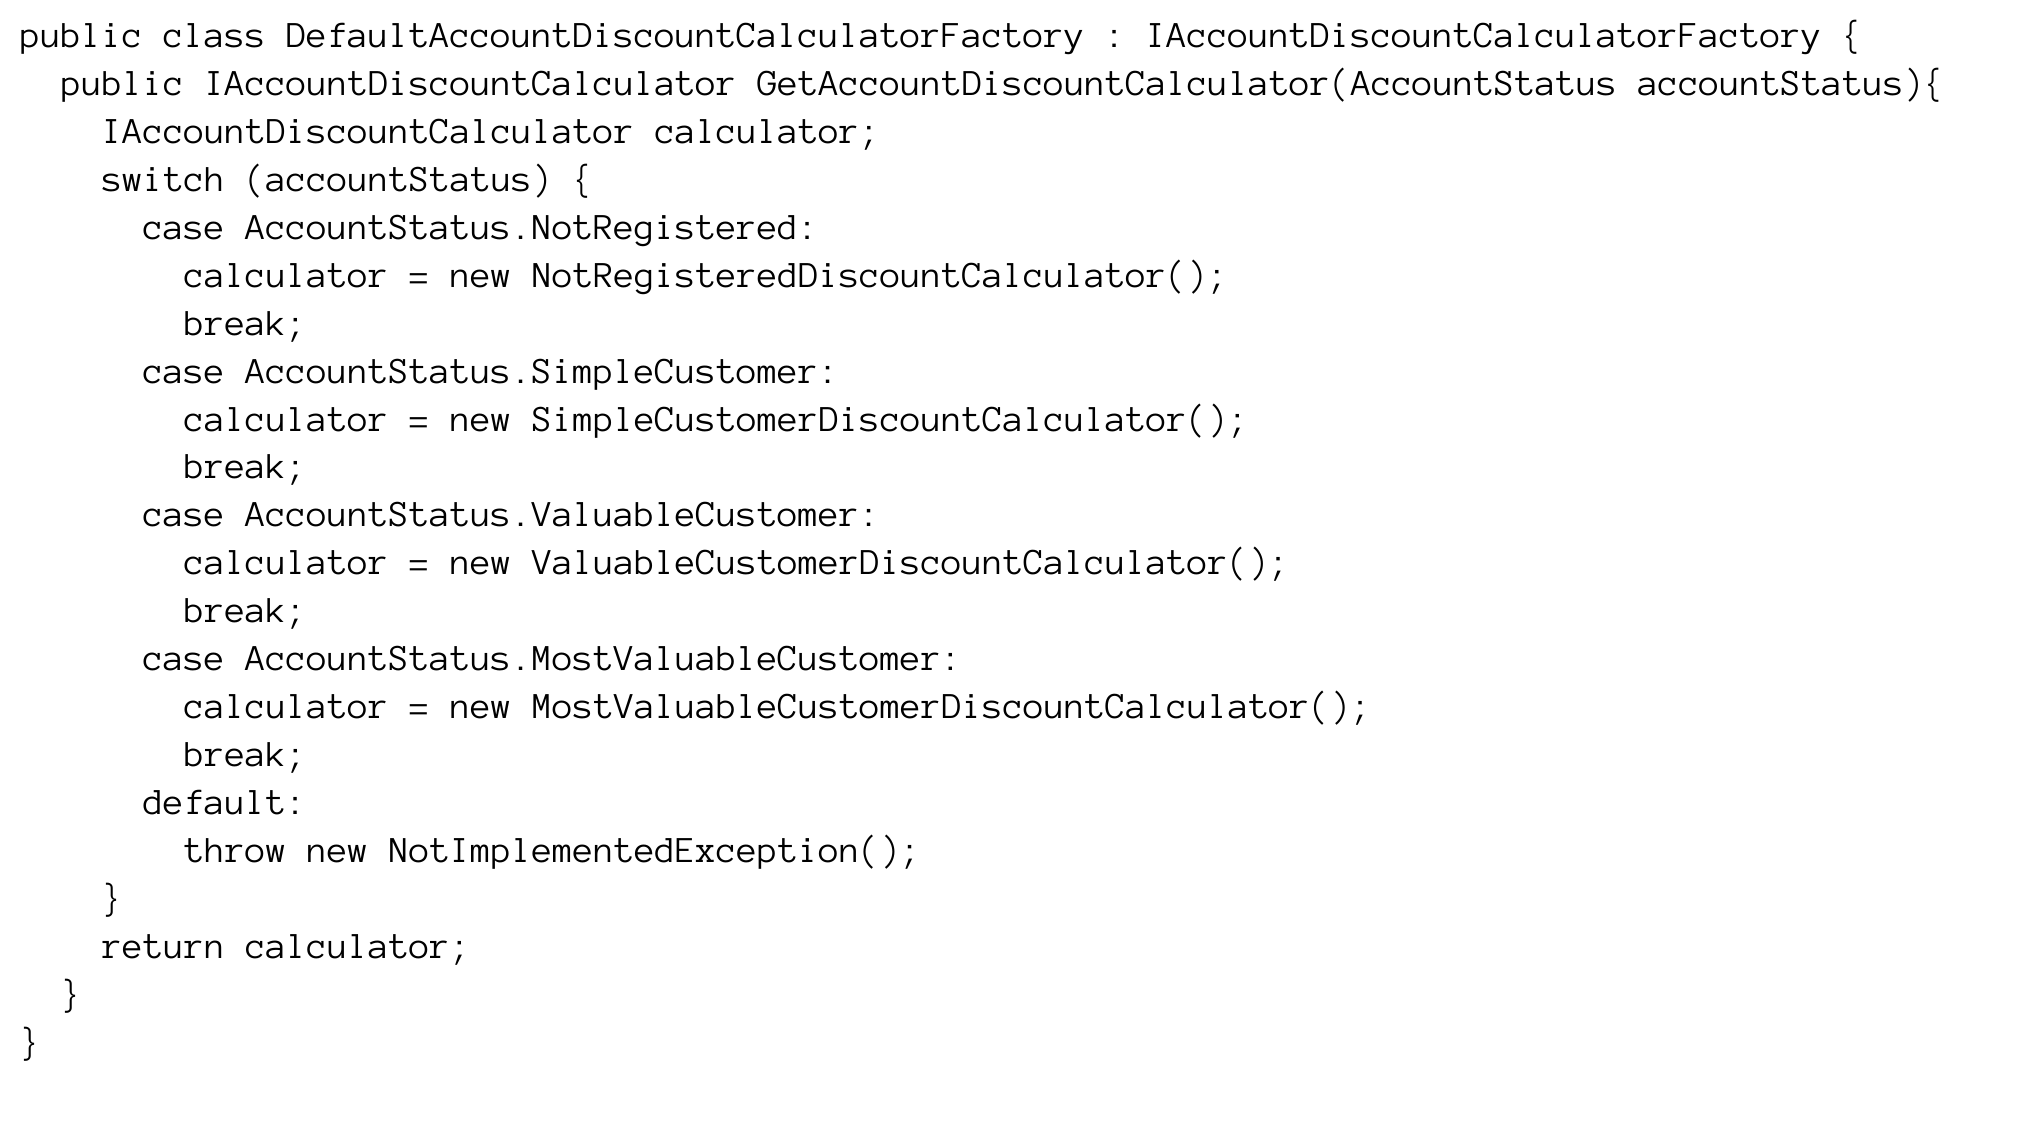

public class DefaultAccountDiscountCalculatorFactory : IAccountDiscountCalculatorFactory {
  public IAccountDiscountCalculator GetAccountDiscountCalculator(AccountStatus accountStatus){
    IAccountDiscountCalculator calculator;
    switch (accountStatus) {
      case AccountStatus.NotRegistered:
        calculator = new NotRegisteredDiscountCalculator();
        break;
      case AccountStatus.SimpleCustomer:
        calculator = new SimpleCustomerDiscountCalculator();
        break;
      case AccountStatus.ValuableCustomer:
        calculator = new ValuableCustomerDiscountCalculator();
        break;
      case AccountStatus.MostValuableCustomer:
        calculator = new MostValuableCustomerDiscountCalculator();
        break;
      default:
        throw new NotImplementedException();
    }
    return calculator;
  }
}